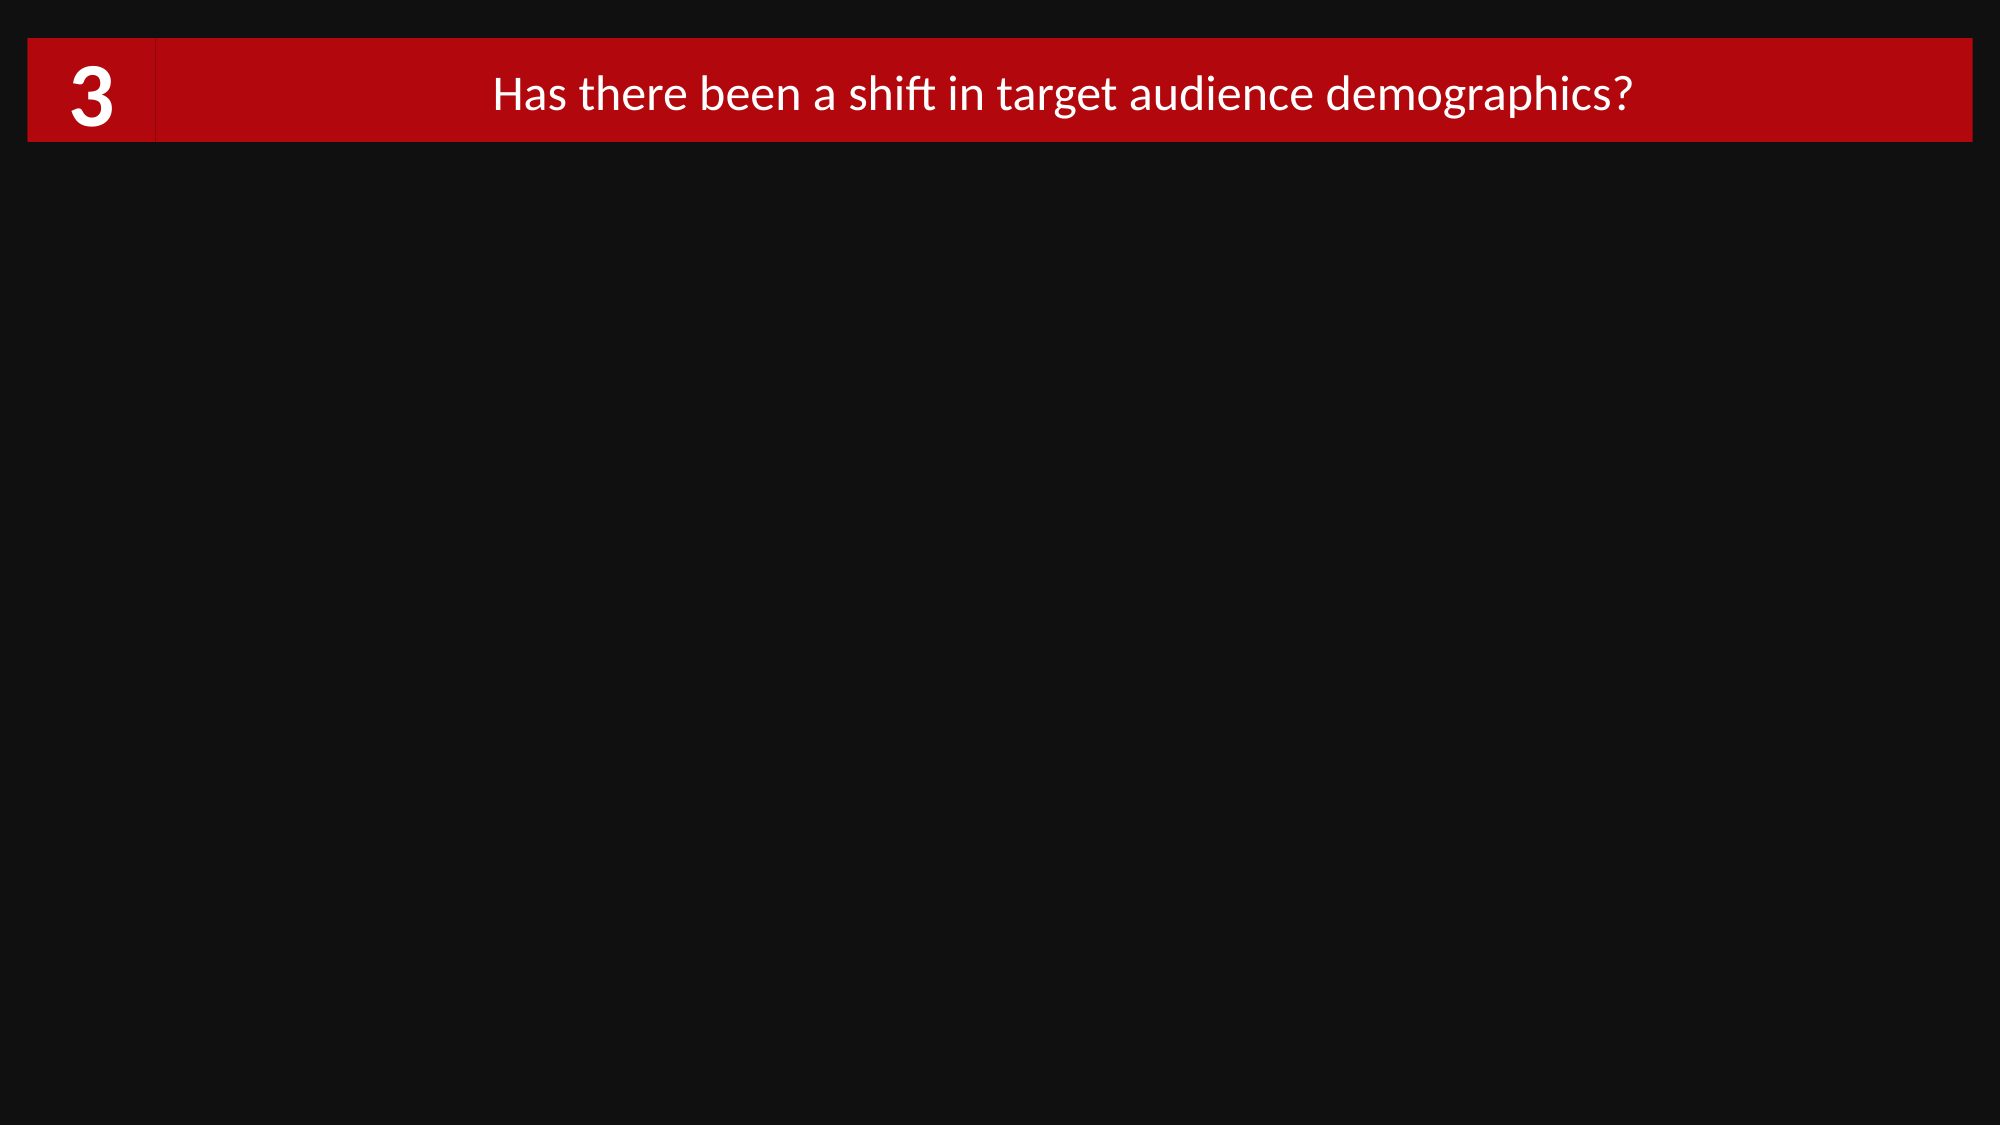

3
Has there been a shift in target audience demographics?